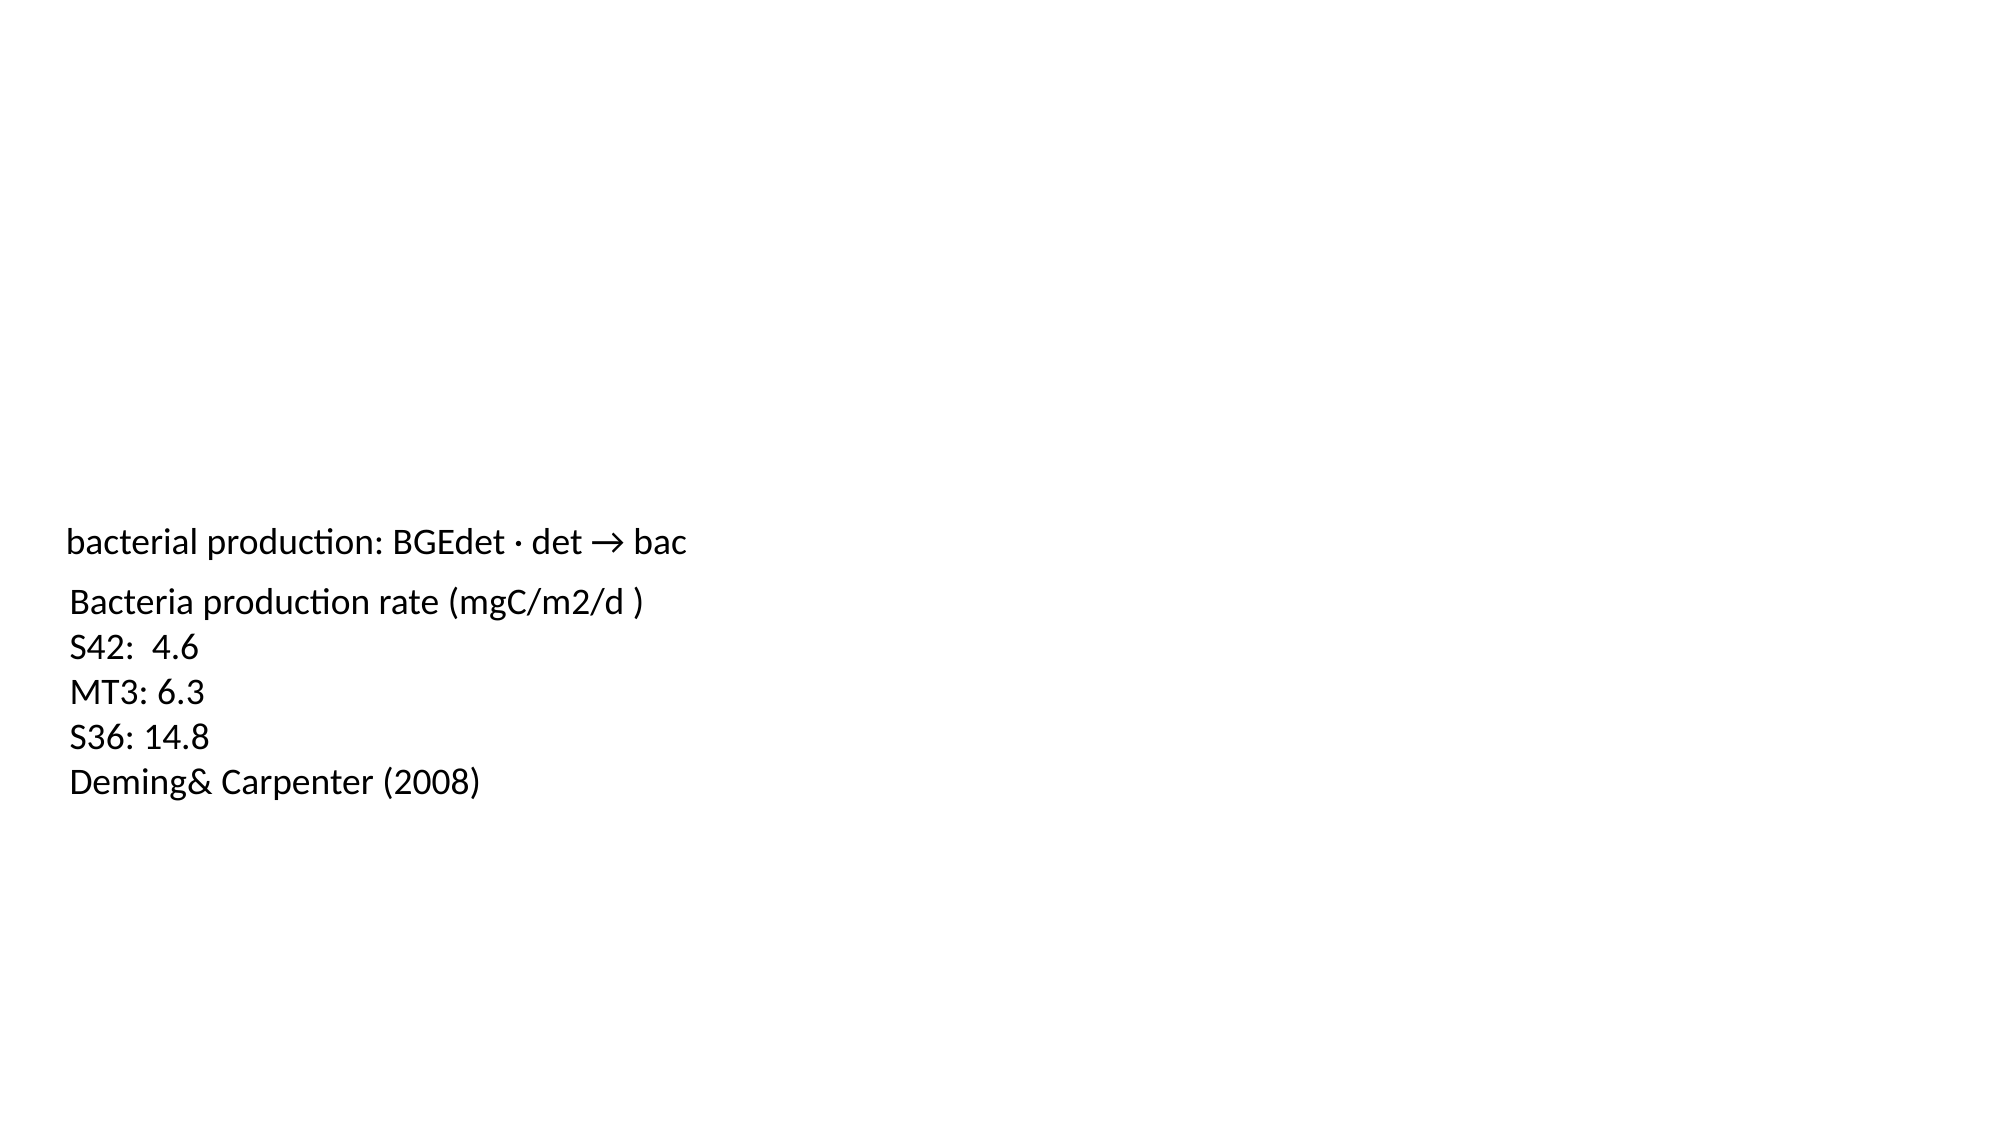

bacterial production: BGEdet · det → bac
Bacteria production rate (mgC/m2/d )
S42:  4.6
MT3: 6.3
S36: 14.8
Deming& Carpenter (2008)